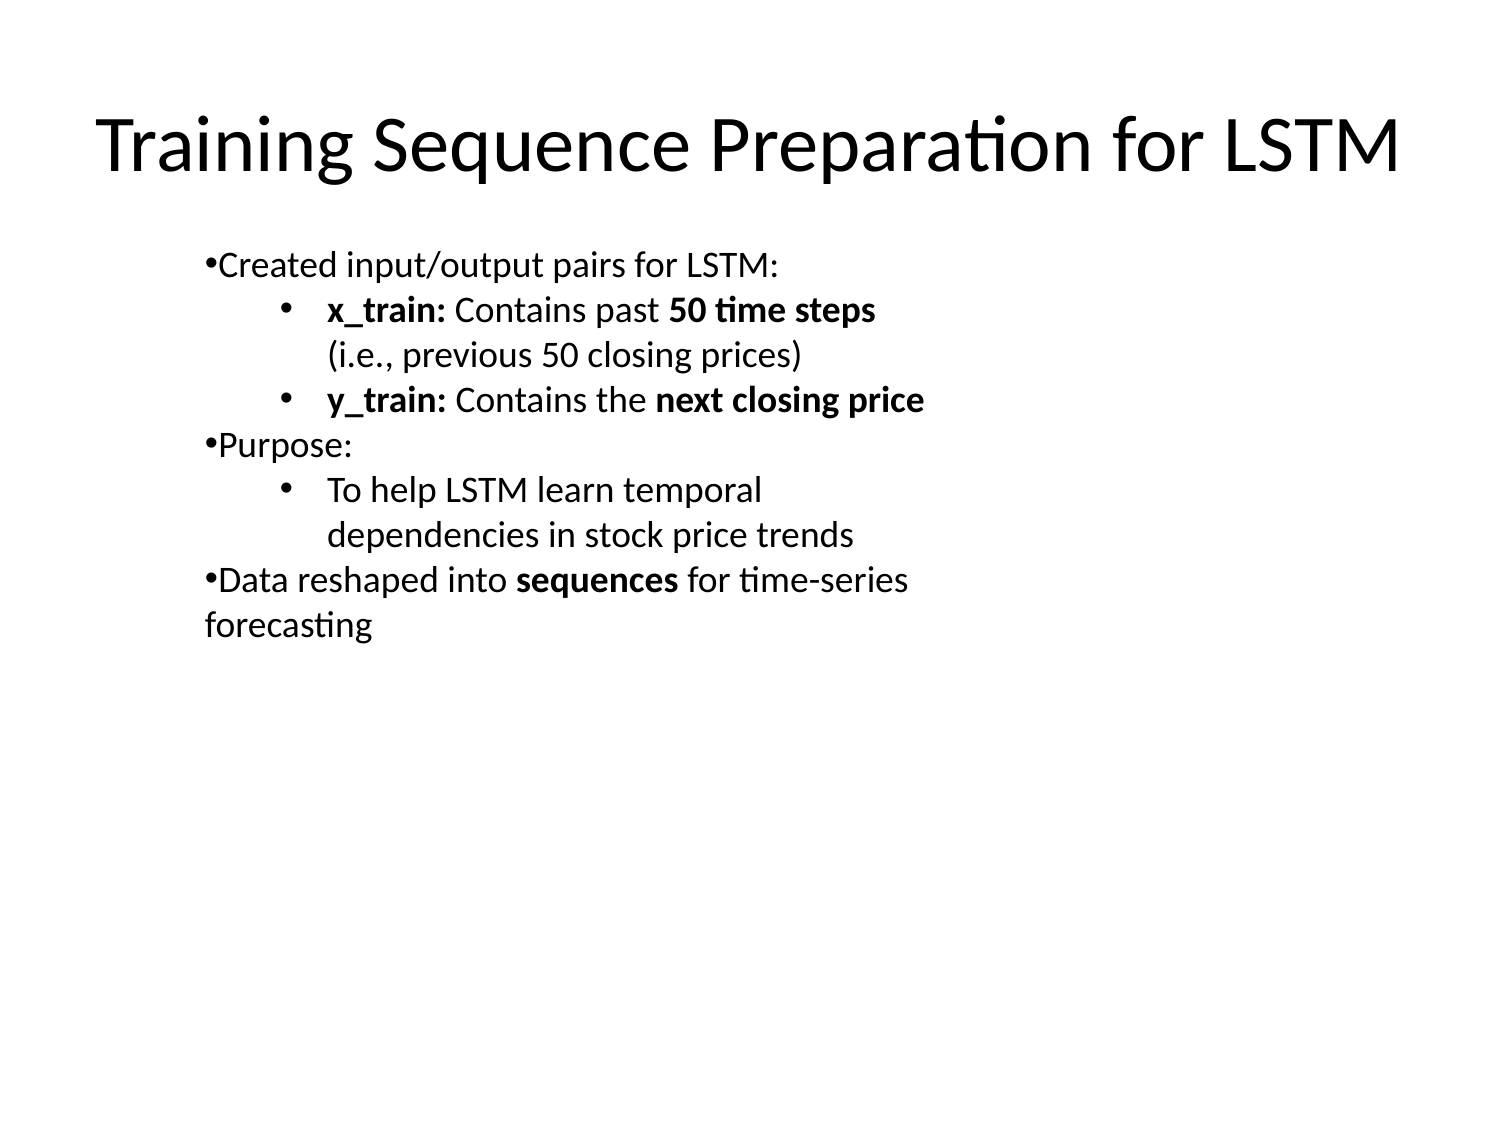

# Training Sequence Preparation for LSTM
Created input/output pairs for LSTM:
x_train: Contains past 50 time steps (i.e., previous 50 closing prices)
y_train: Contains the next closing price
Purpose:
To help LSTM learn temporal dependencies in stock price trends
Data reshaped into sequences for time-series forecasting